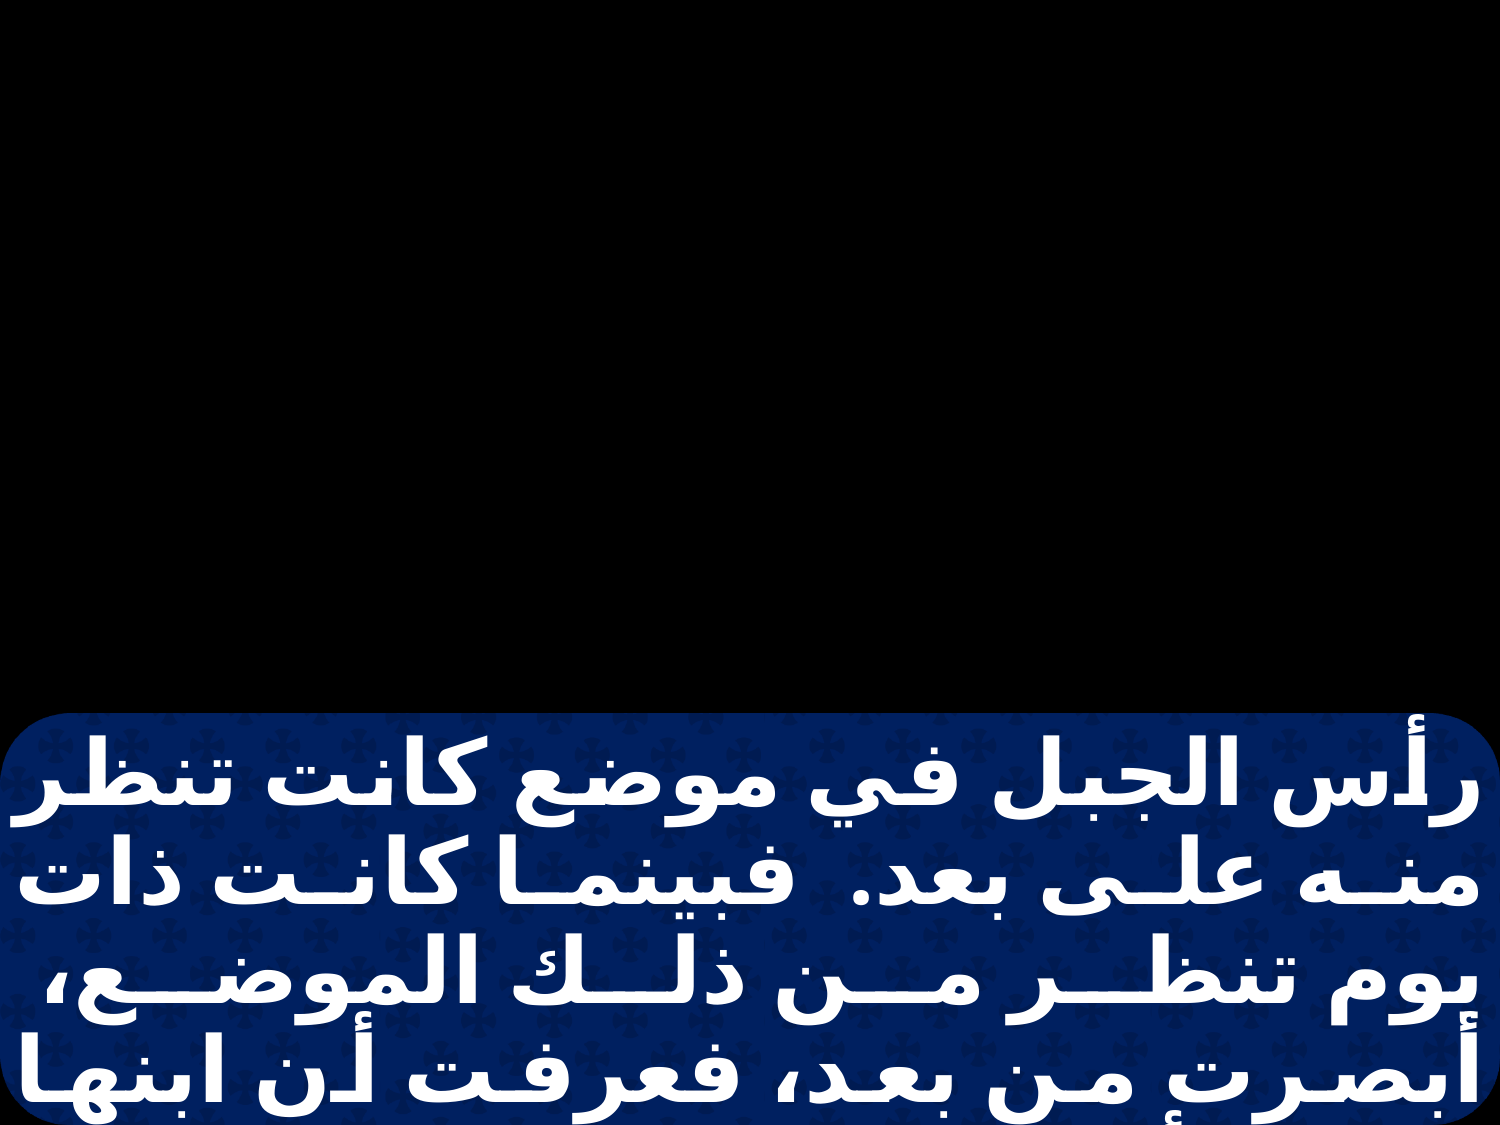

رأس الجبل في موضع كانت تنظر منه على بعد.  فبينما كانت ذات يوم تنظر من ذلك الموضع،  أبصرت من بعد، فعرفت أن ابنها قادم فأسرعت  تبشر زوجها قائلة: هوذا ابنك قادم. فقال رافائيل